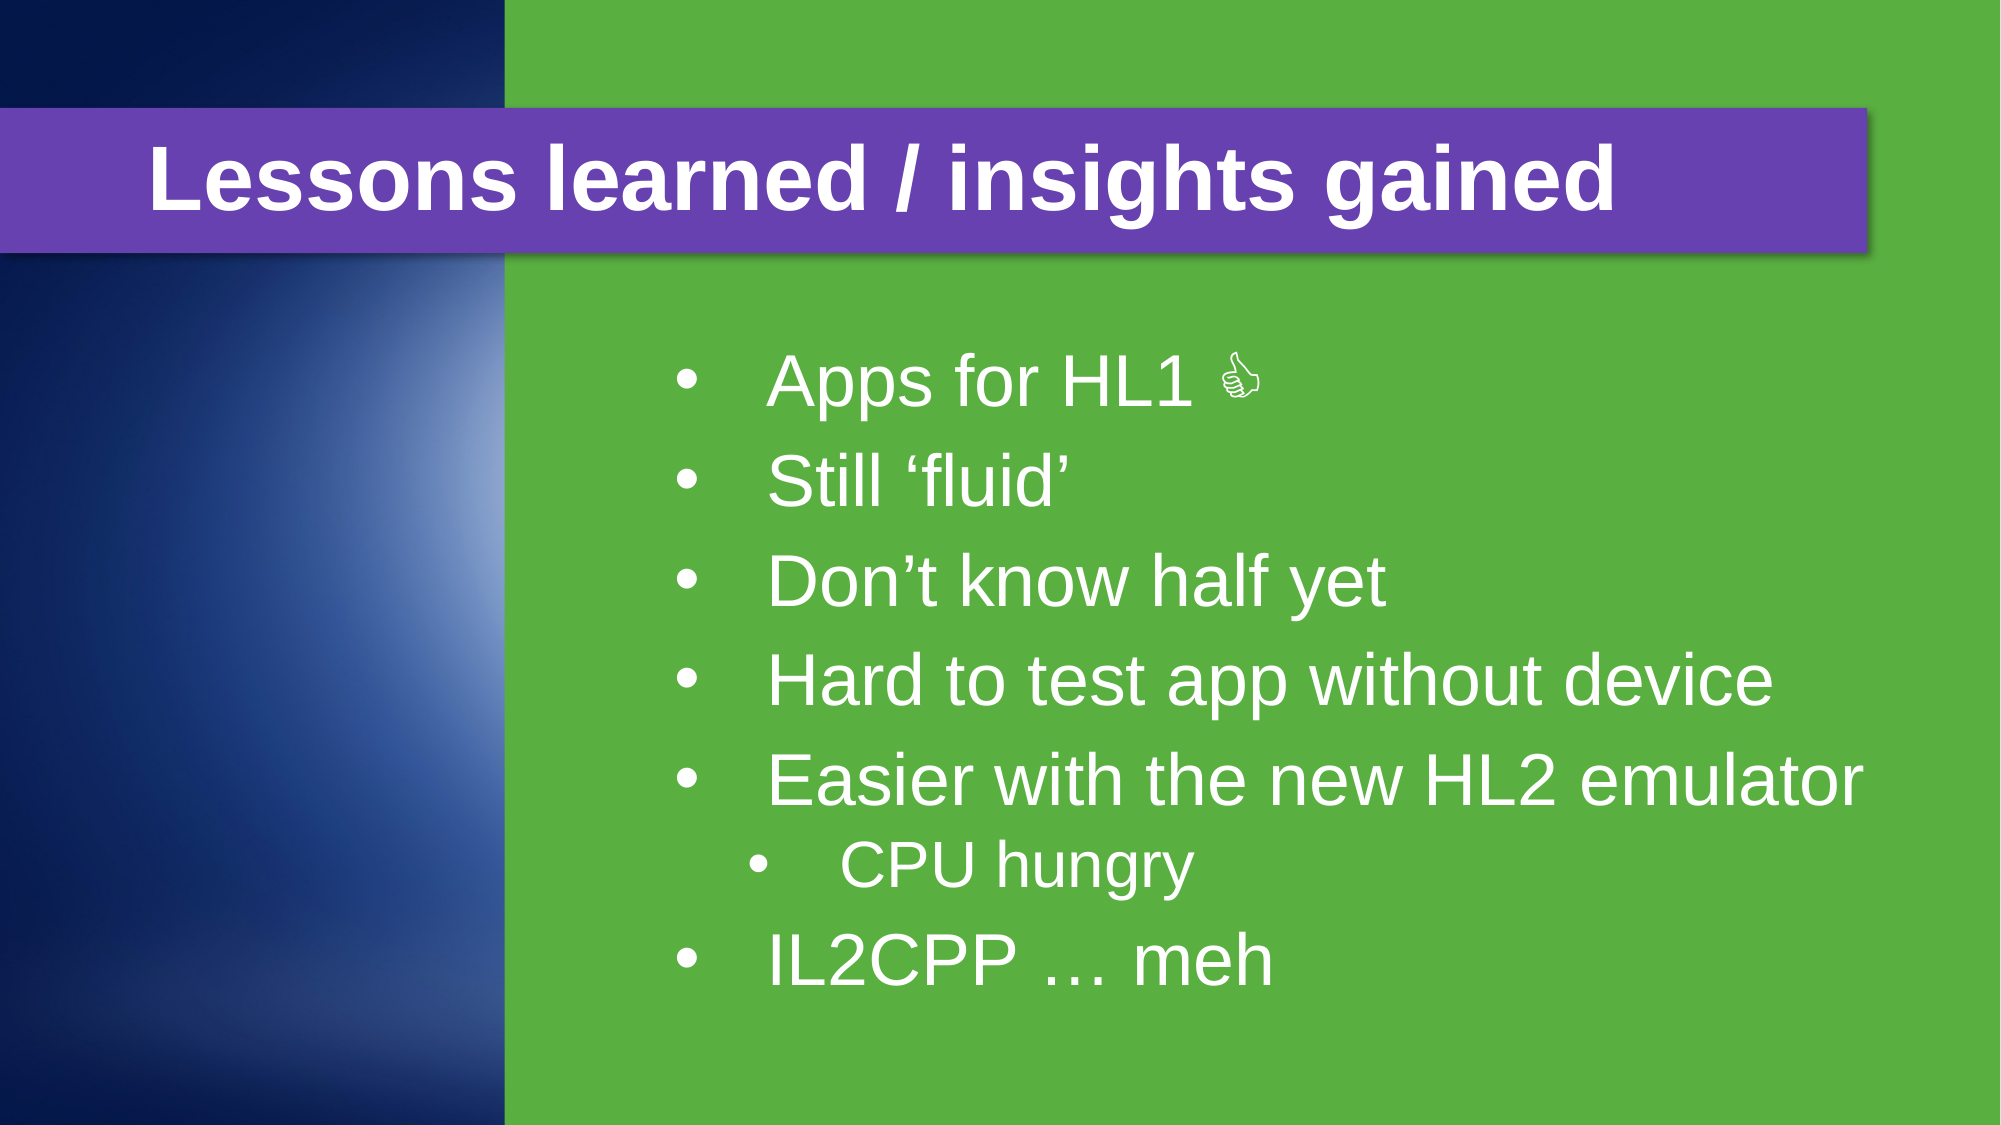

# Lessons learned / insights gained

Apps for HL1 👍
Still ‘fluid’
Don’t know half yet
Hard to test app without device
Easier with the new HL2 emulator
CPU hungry
IL2CPP … meh